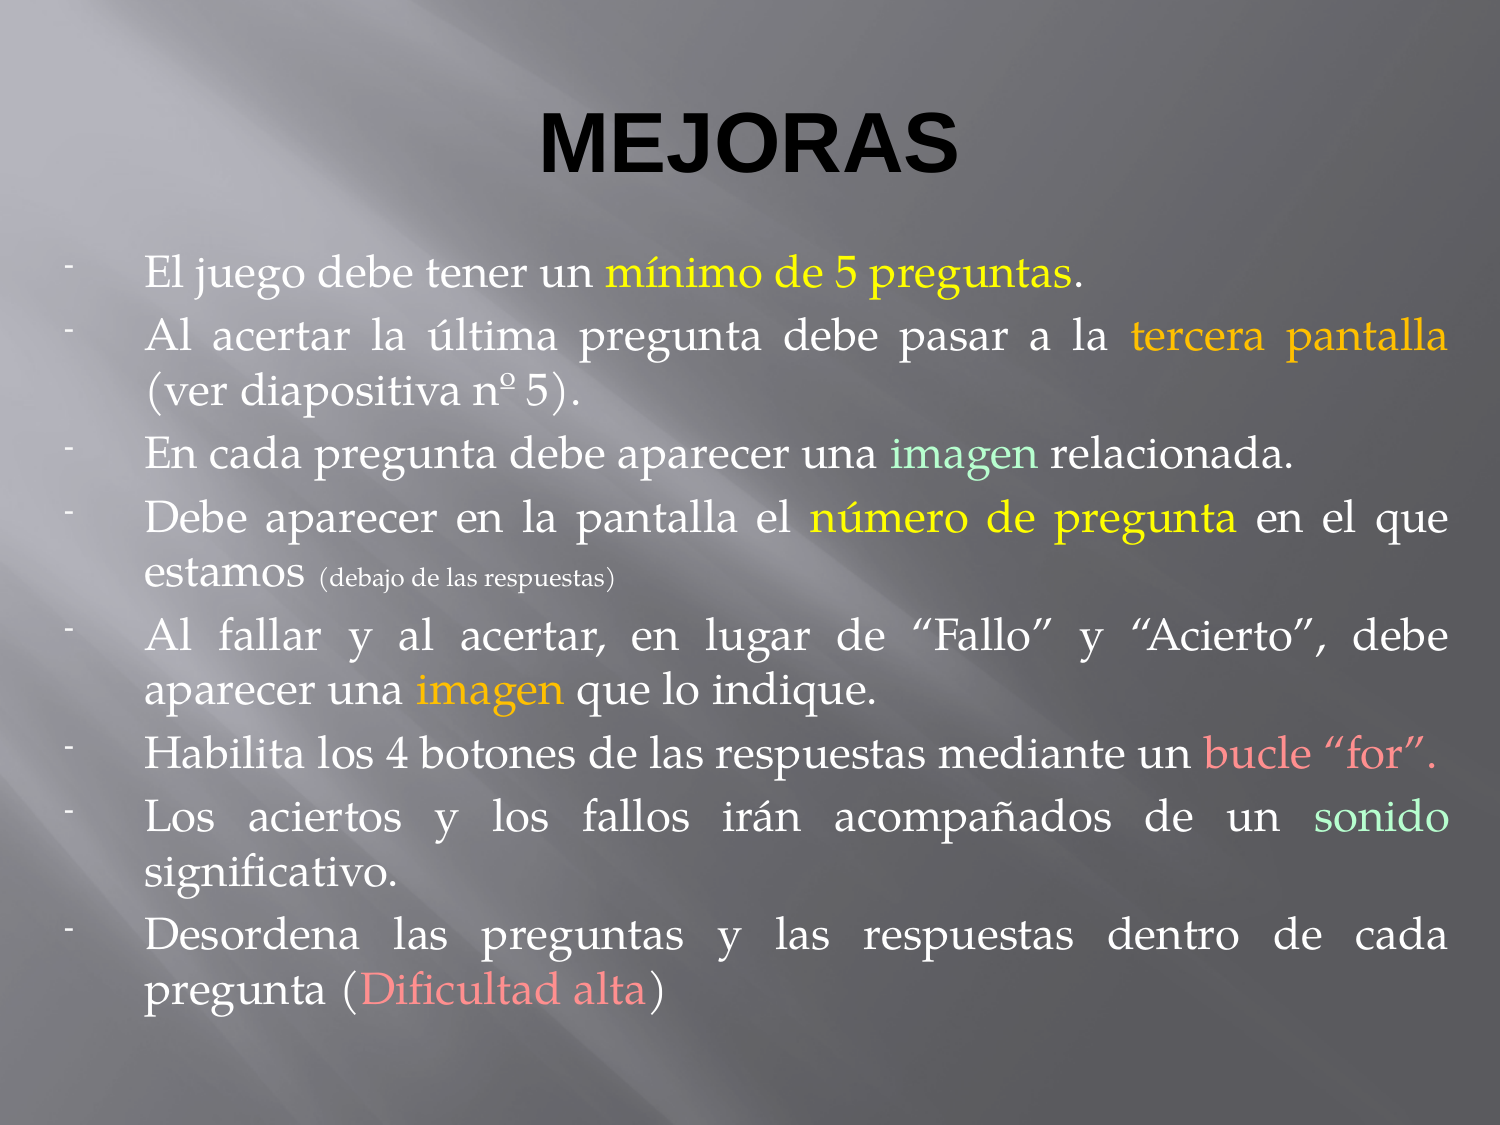

# MEJORAS
El juego debe tener un mínimo de 5 preguntas.
Al acertar la última pregunta debe pasar a la tercera pantalla (ver diapositiva nº 5).
En cada pregunta debe aparecer una imagen relacionada.
Debe aparecer en la pantalla el número de pregunta en el que estamos (debajo de las respuestas)
Al fallar y al acertar, en lugar de “Fallo” y “Acierto”, debe aparecer una imagen que lo indique.
Habilita los 4 botones de las respuestas mediante un bucle “for”.
Los aciertos y los fallos irán acompañados de un sonido significativo.
Desordena las preguntas y las respuestas dentro de cada pregunta (Dificultad alta)